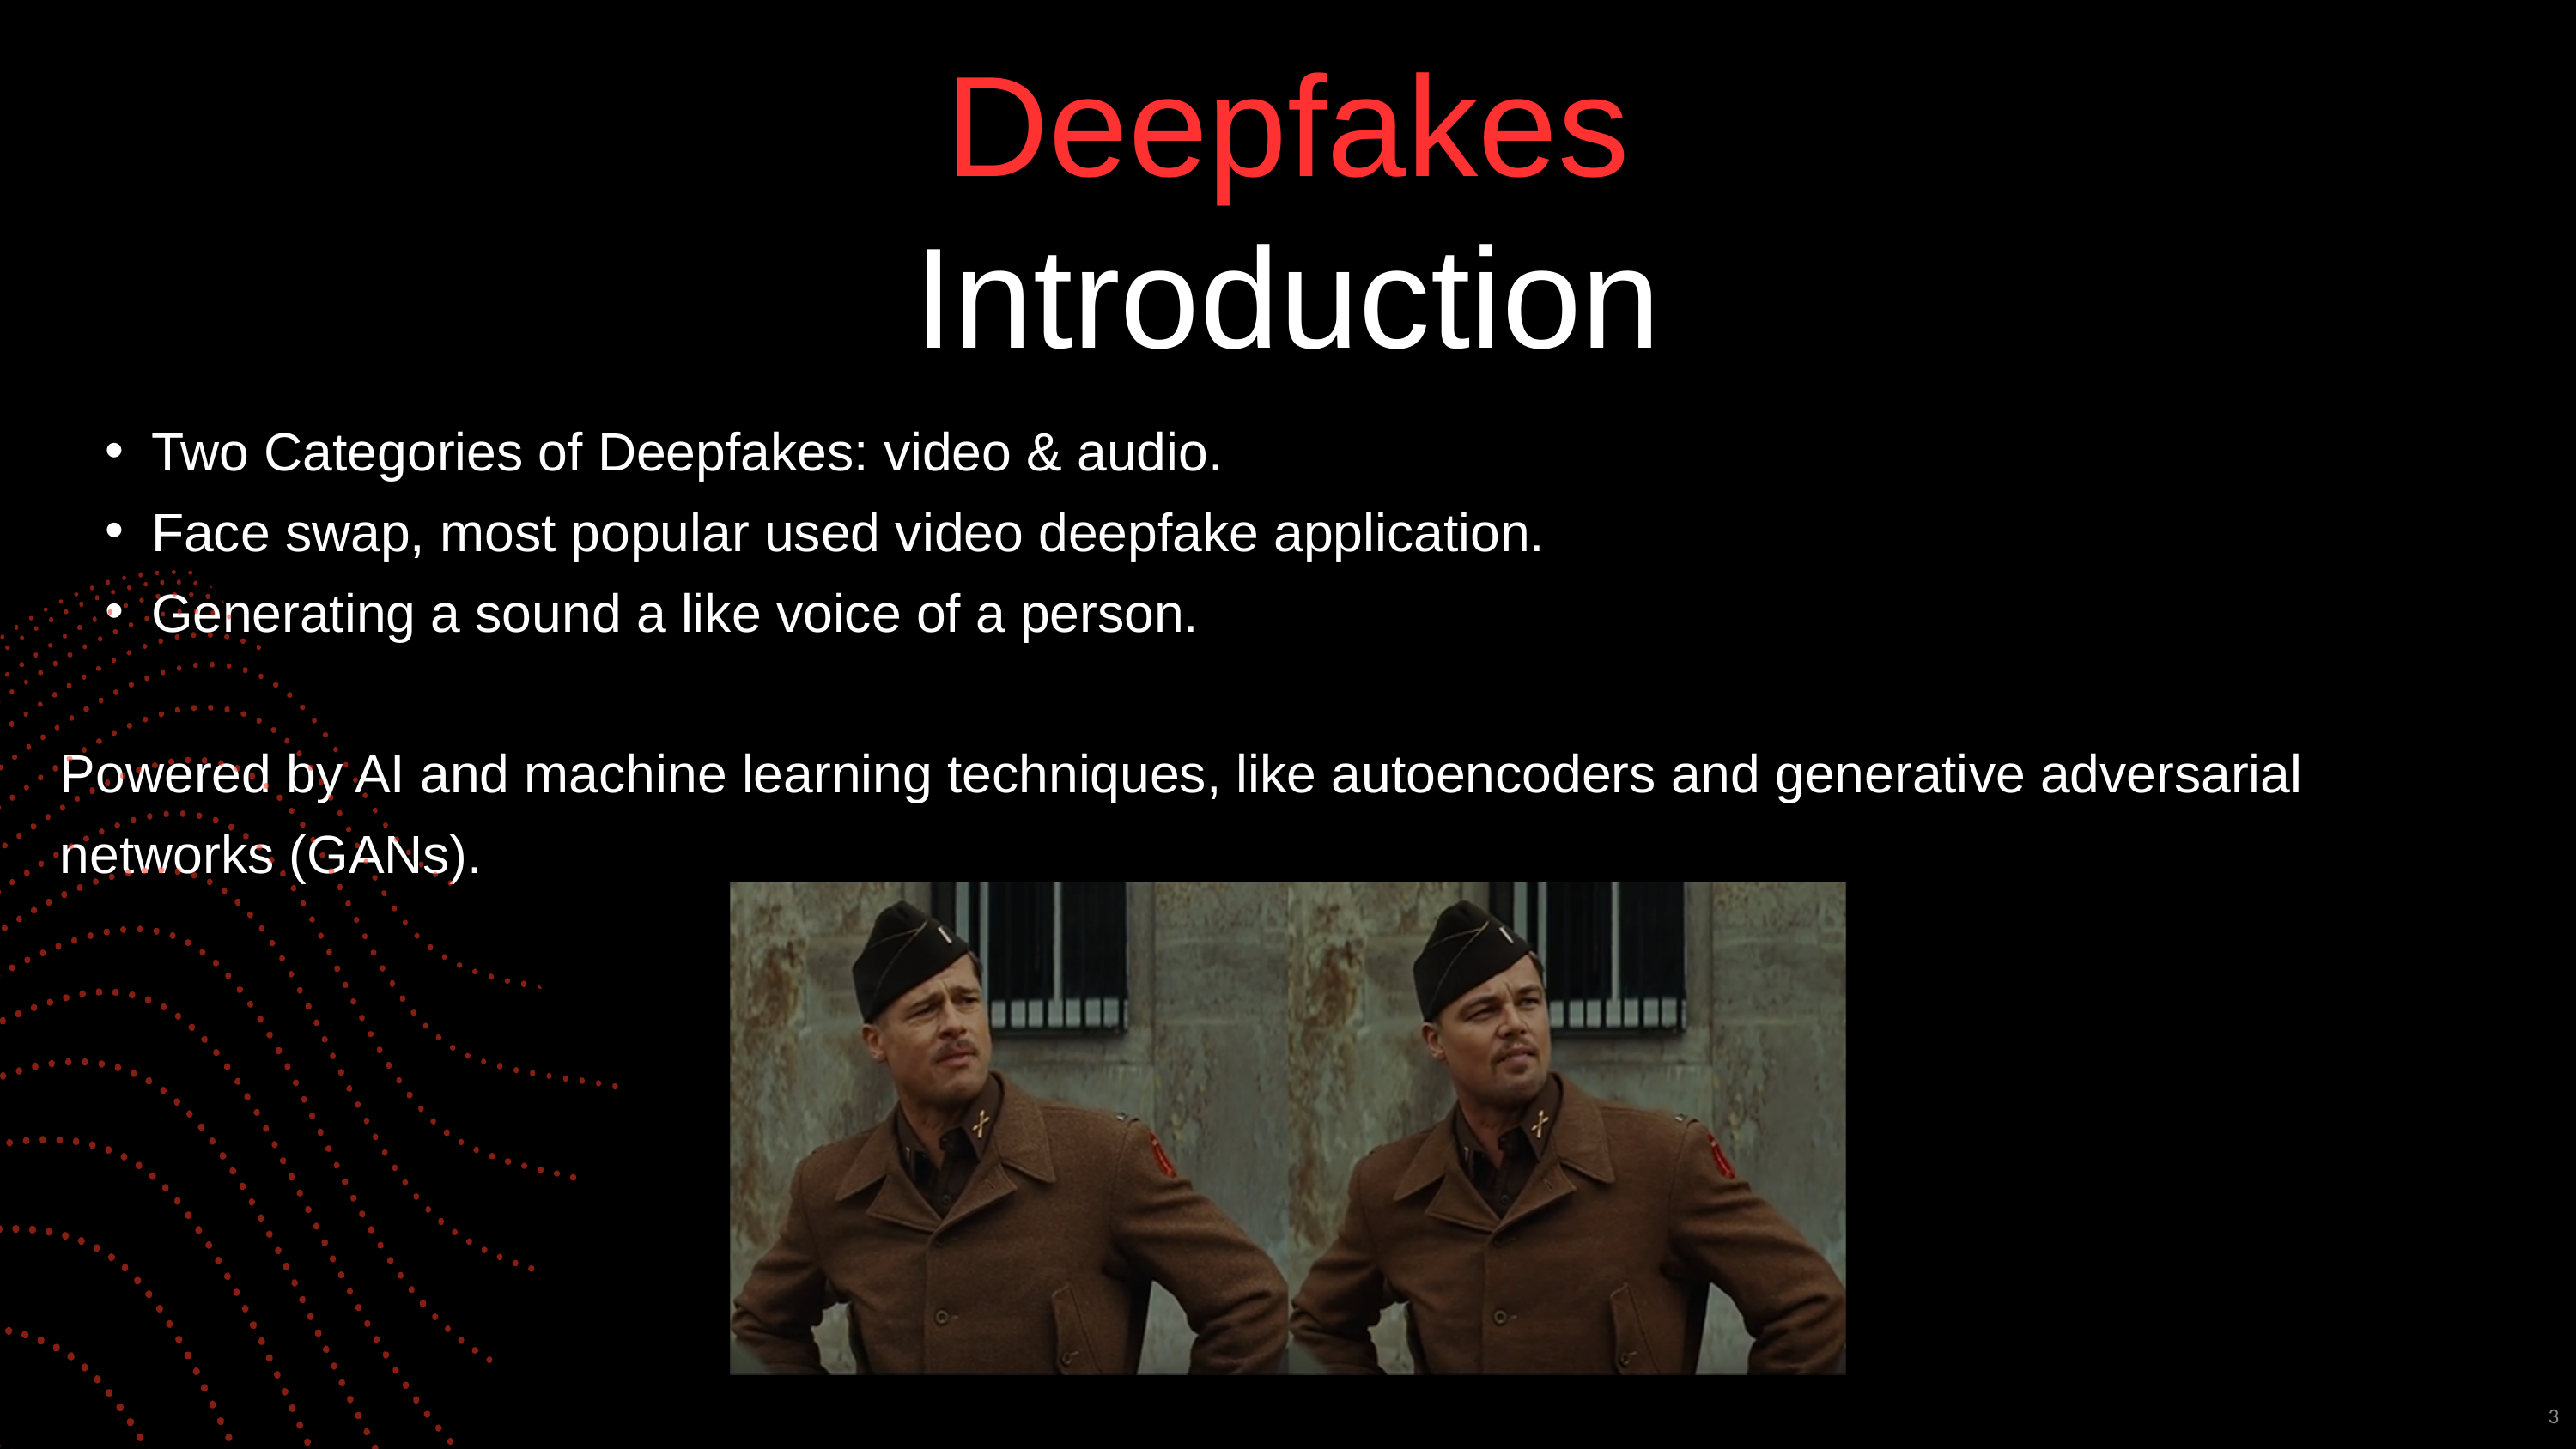

Deepfakes
Introduction
Two Categories of Deepfakes: video & audio.
Face swap, most popular used video deepfake application.
Generating a sound a like voice of a person.

Powered by AI and machine learning techniques, like autoencoders and generative adversarial networks (GANs).

3